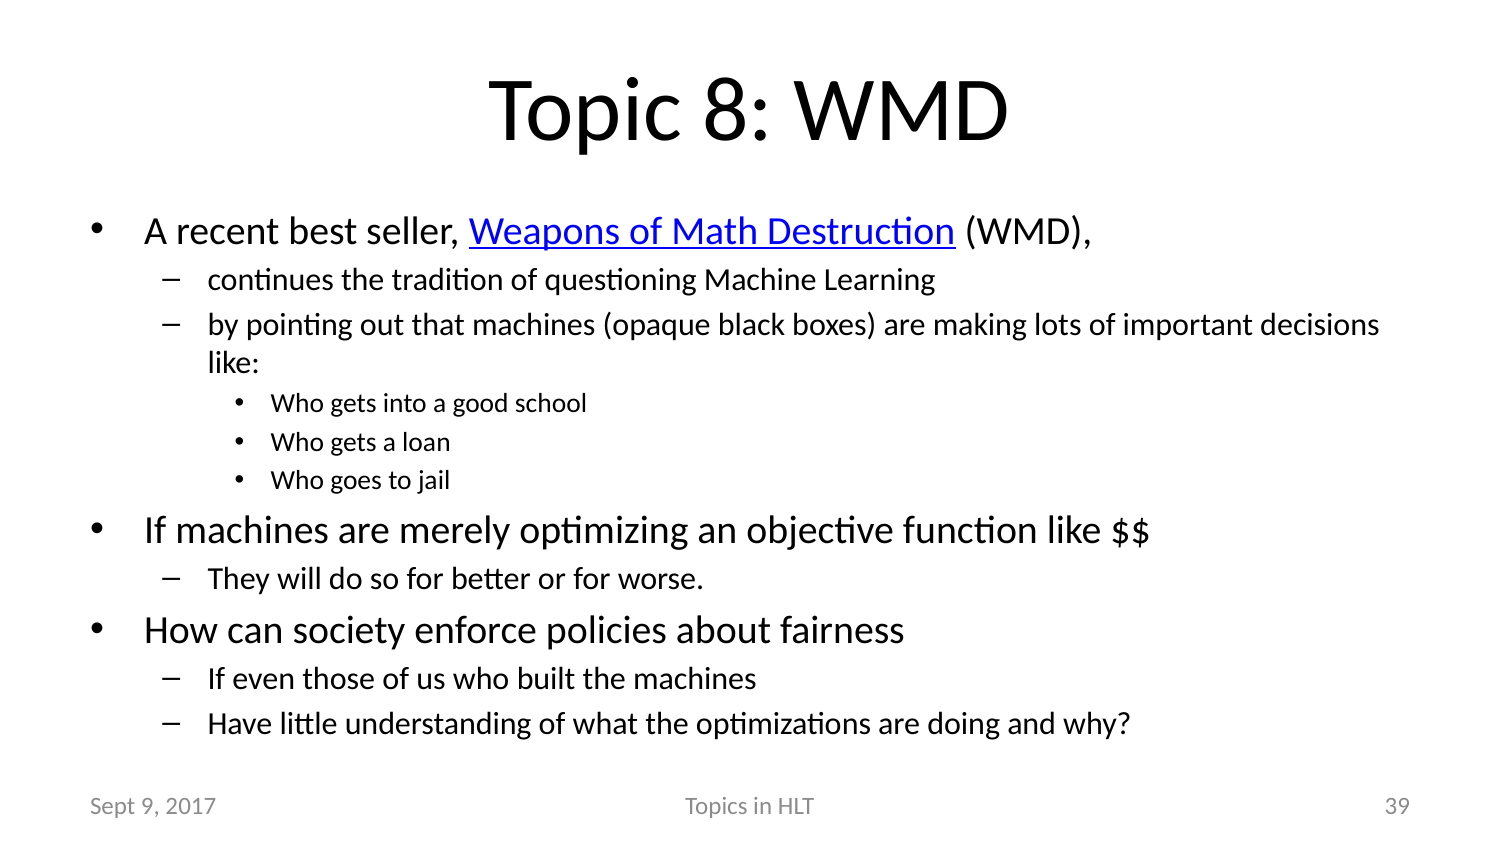

# Topic 8: WMD
A recent best seller, Weapons of Math Destruction (WMD),
continues the tradition of questioning Machine Learning
by pointing out that machines (opaque black boxes) are making lots of important decisions like:
Who gets into a good school
Who gets a loan
Who goes to jail
If machines are merely optimizing an objective function like $$
They will do so for better or for worse.
How can society enforce policies about fairness
If even those of us who built the machines
Have little understanding of what the optimizations are doing and why?

Sept 9, 2017
Topics in HLT
39